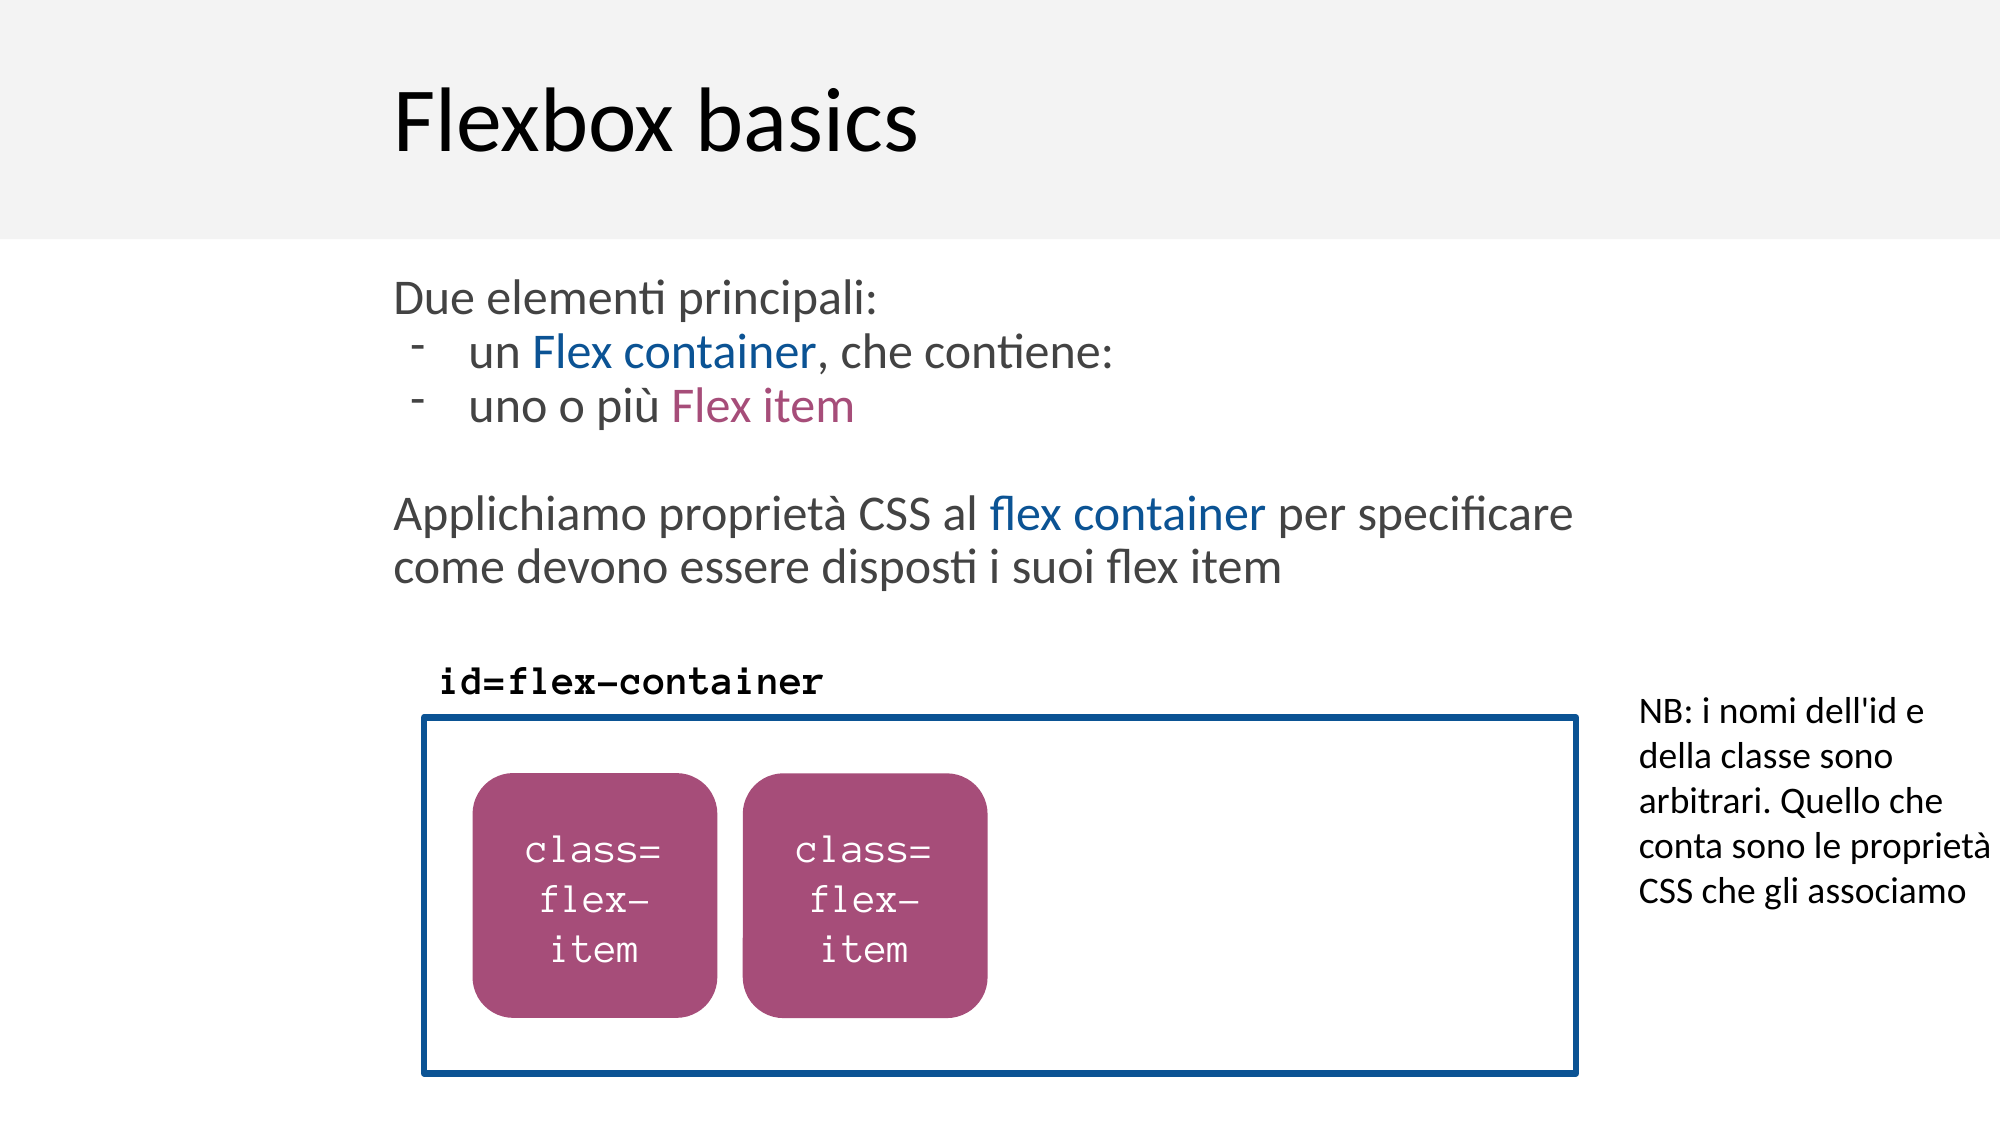

# Flexbox basics
Due elementi principali:
un Flex container, che contiene:
uno o più Flex item

Applichiamo proprietà CSS al flex container per specificare come devono essere disposti i suoi flex item

id=flex-container
NB: i nomi dell'id e
della classe sono
arbitrari. Quello che
conta sono le proprietà
CSS che gli associamo

class=
flex-
item
class=
flex-
item